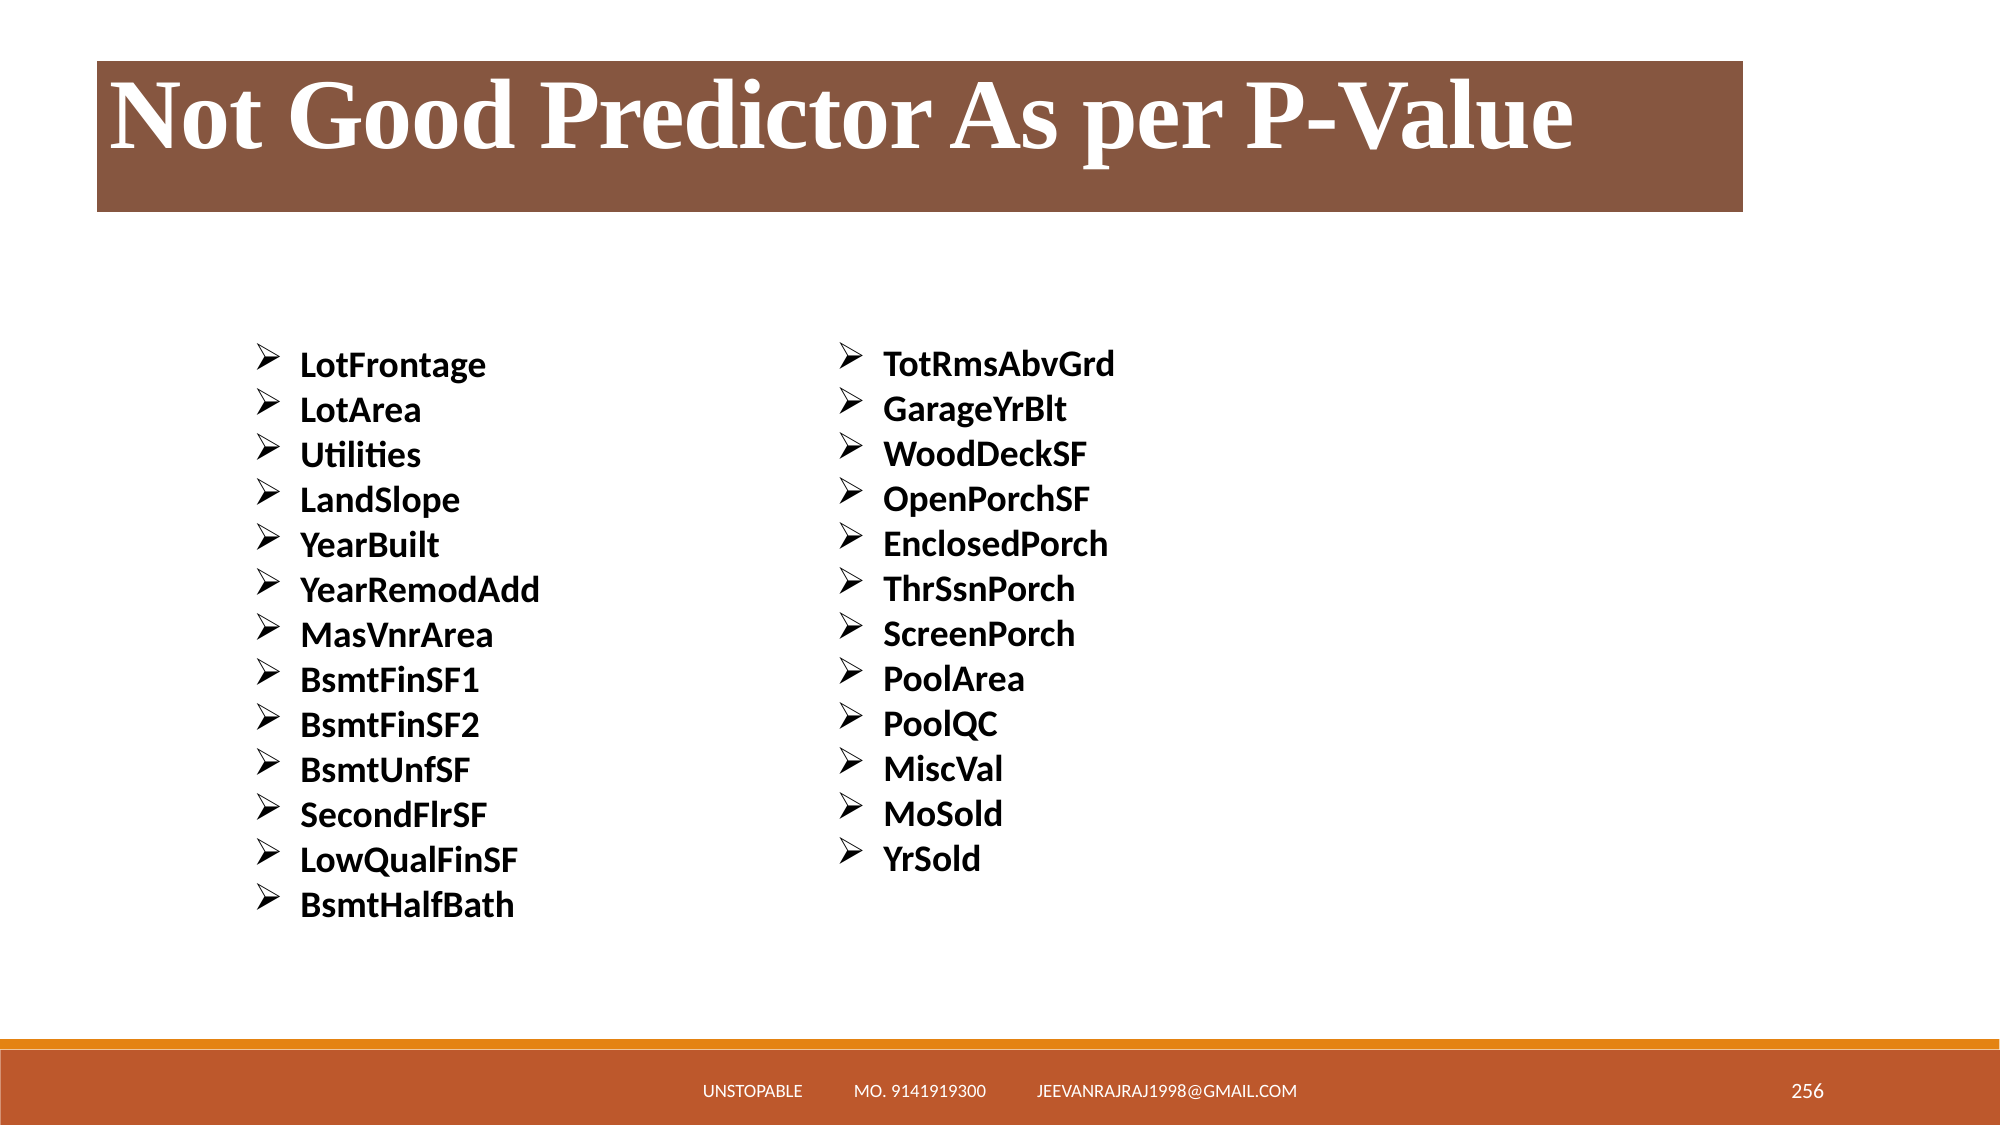

Not Good Predictor As per P-Value

LotFrontage
LotArea
Utilities
LandSlope
YearBuilt
YearRemodAdd
MasVnrArea
BsmtFinSF1
BsmtFinSF2
BsmtUnfSF
SecondFlrSF
LowQualFinSF
BsmtHalfBath
TotRmsAbvGrd
GarageYrBlt
WoodDeckSF
OpenPorchSF
EnclosedPorch
ThrSsnPorch
ScreenPorch
PoolArea
PoolQC
MiscVal
MoSold
YrSold
unstopable            Mo. 9141919300            jeevanrajraj1998@gmail.com
256